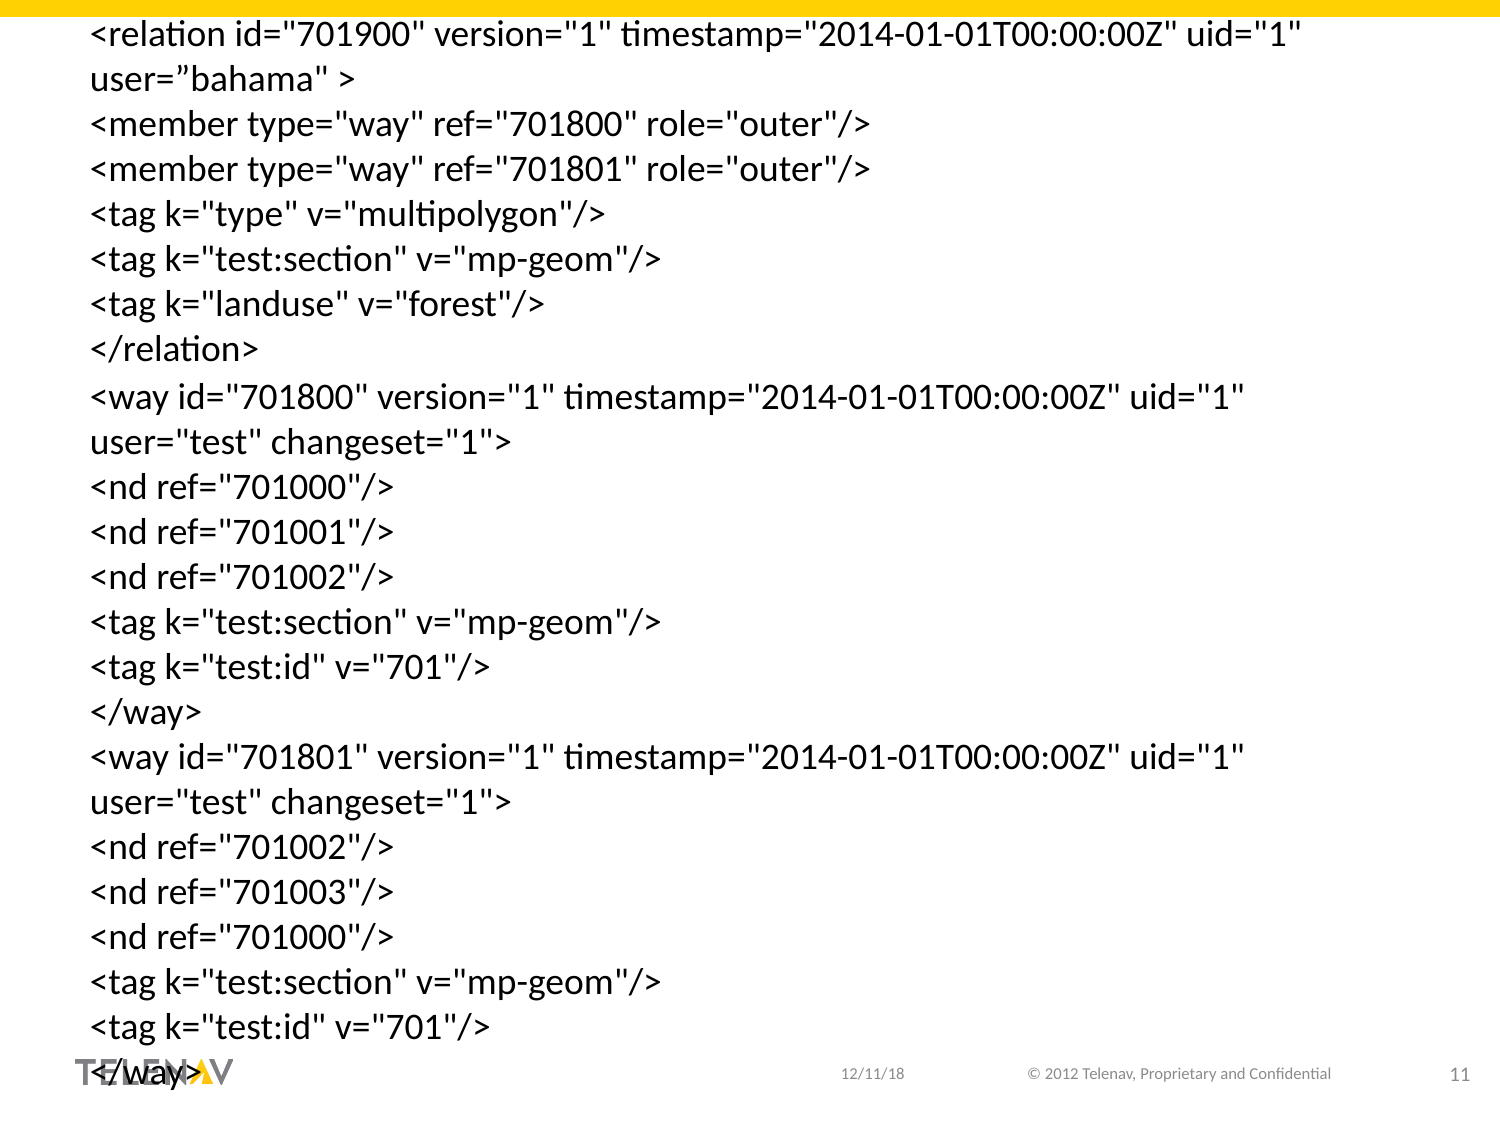

<relation id="701900" version="1" timestamp="2014-01-01T00:00:00Z" uid="1" user=”bahama" >
<member type="way" ref="701800" role="outer"/>
<member type="way" ref="701801" role="outer"/>
<tag k="type" v="multipolygon"/>
<tag k="test:section" v="mp-geom"/>
<tag k="landuse" v="forest"/>
</relation>
#

<way id="701800" version="1" timestamp="2014-01-01T00:00:00Z" uid="1" user="test" changeset="1">
<nd ref="701000"/>
<nd ref="701001"/>
<nd ref="701002"/>
<tag k="test:section" v="mp-geom"/>
<tag k="test:id" v="701"/>
</way>
<way id="701801" version="1" timestamp="2014-01-01T00:00:00Z" uid="1" user="test" changeset="1">
<nd ref="701002"/>
<nd ref="701003"/>
<nd ref="701000"/>
<tag k="test:section" v="mp-geom"/>
<tag k="test:id" v="701"/>
</way>

12/11/18
© 2012 Telenav, Proprietary and Confidential
11